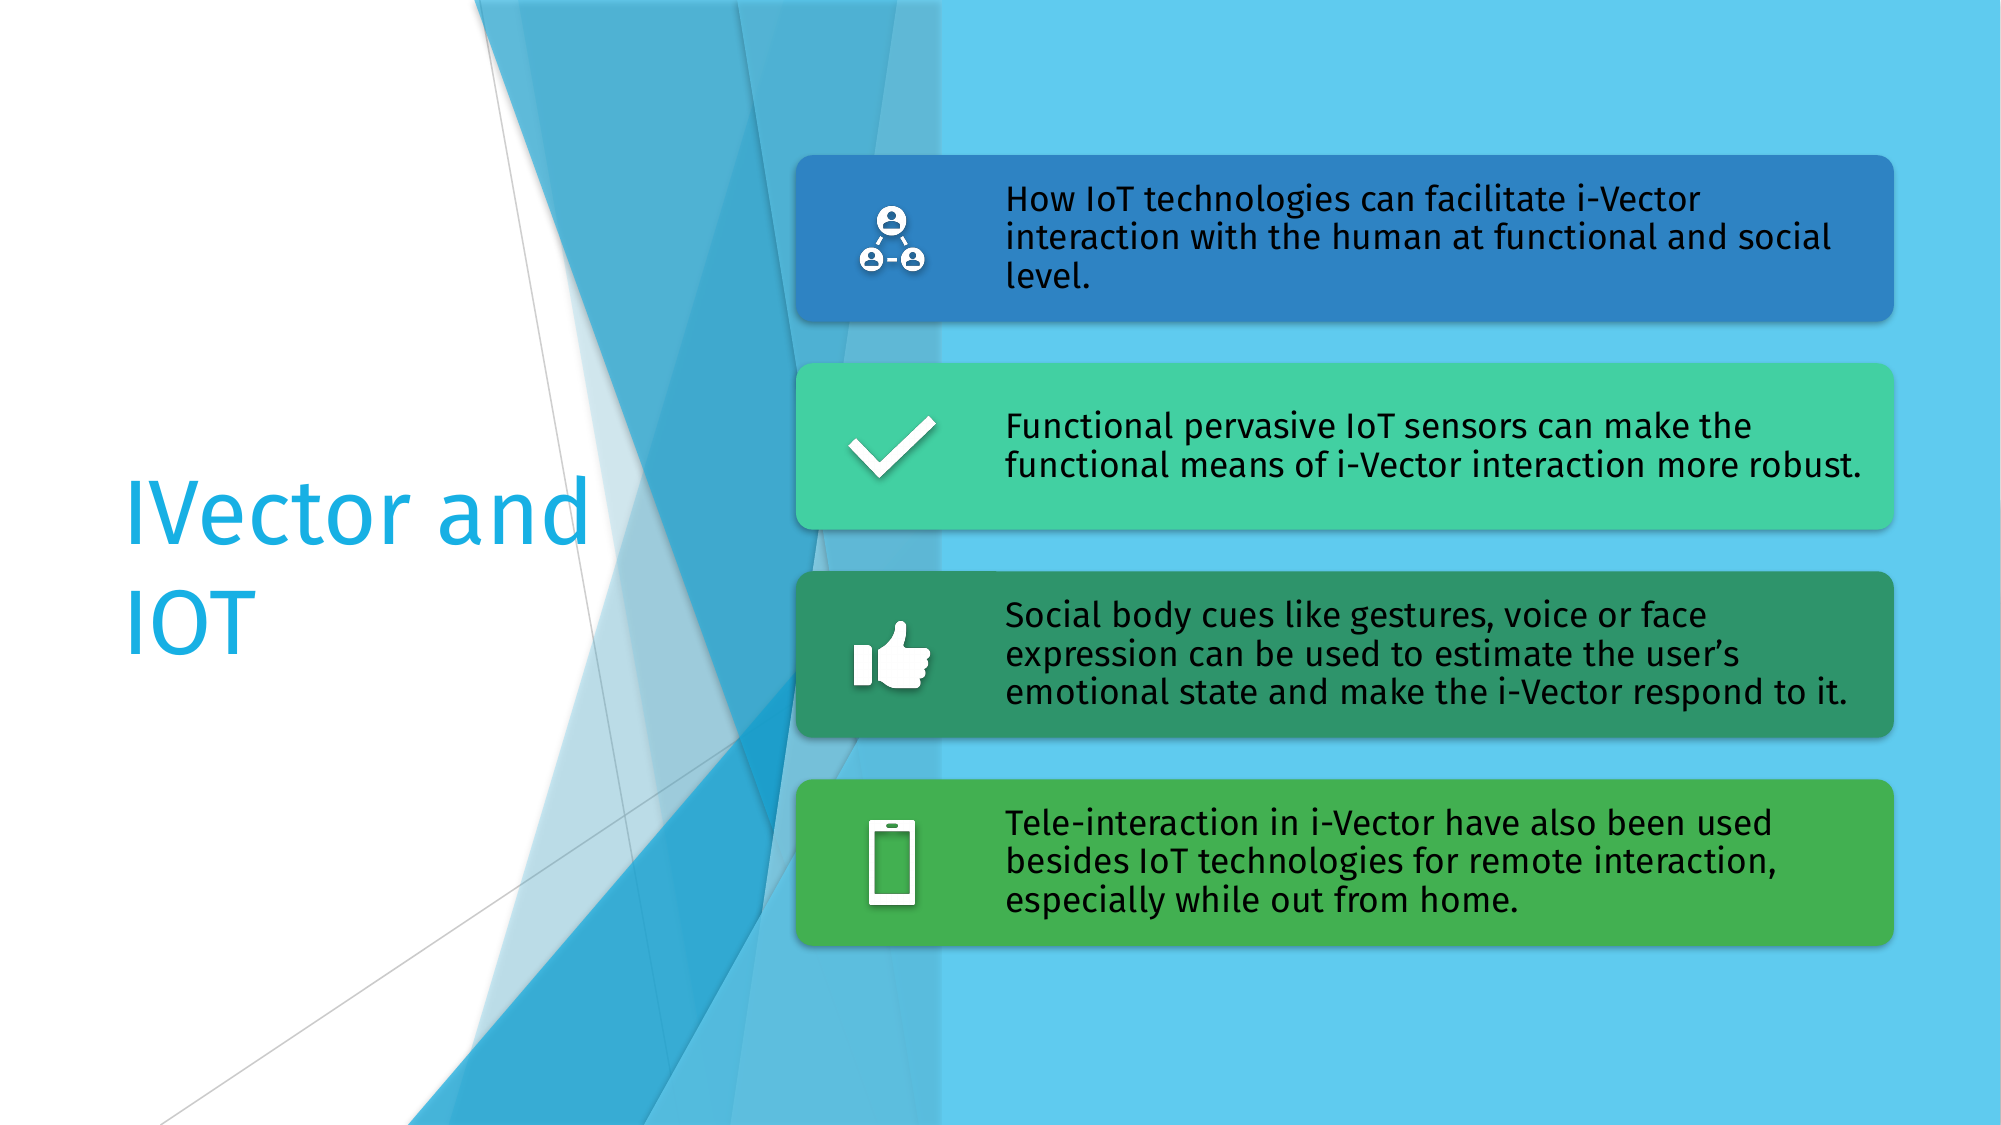

How IoT technologies can facilitate i-Vector interaction with the human at functional and social level.
Functional pervasive IoT sensors can make the functional means of i-Vector interaction more robust.
Social body cues like gestures, voice or face expression can be used to estimate the user’s emotional state and make the i-Vector respond to it.
Tele-interaction in i-Vector have also been used besides IoT technologies for remote interaction, especially while out from home.
# IVector and IOT